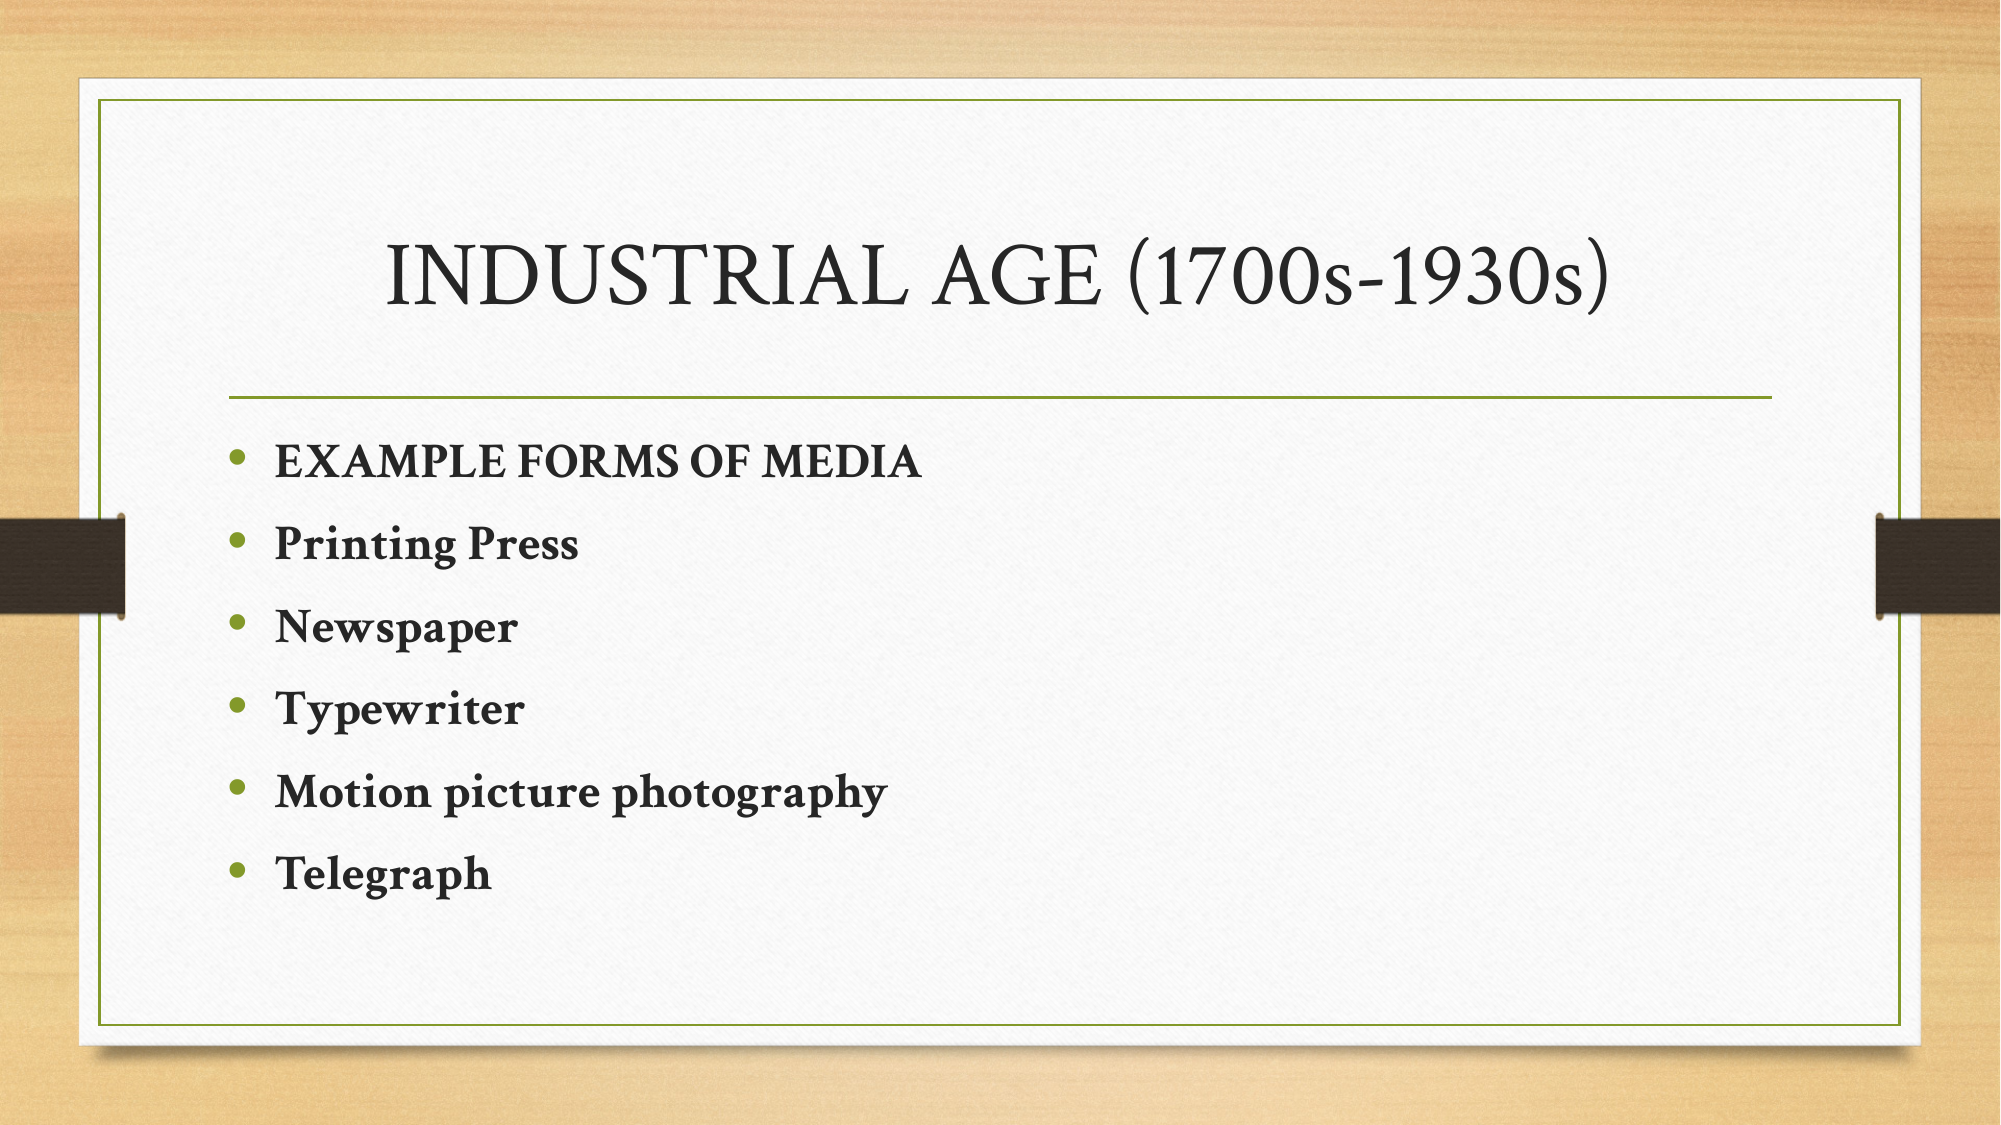

# INDUSTRIAL AGE (1700s-1930s)
EXAMPLE FORMS OF MEDIA
Printing Press
Newspaper
Typewriter
Motion picture photography
Telegraph